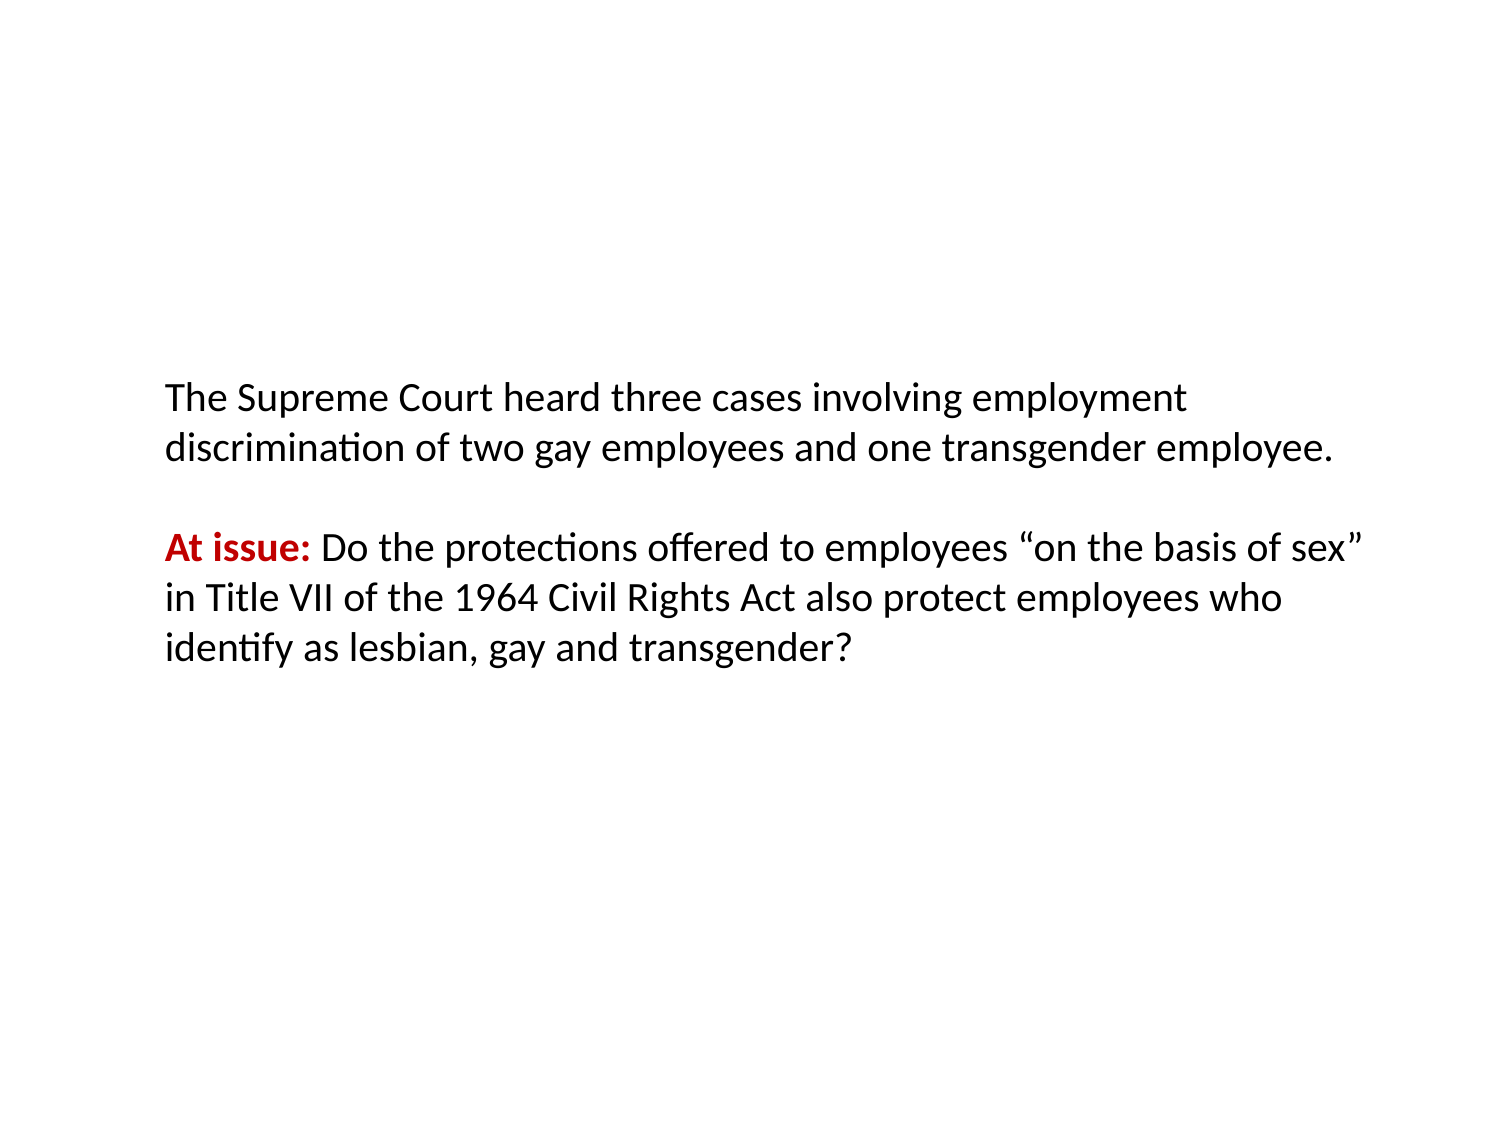

The Supreme Court heard three cases involving employment discrimination of two gay employees and one transgender employee.

At issue: Do the protections offered to employees “on the basis of sex” in Title VII of the 1964 Civil Rights Act also protect employees who identify as lesbian, gay and transgender?